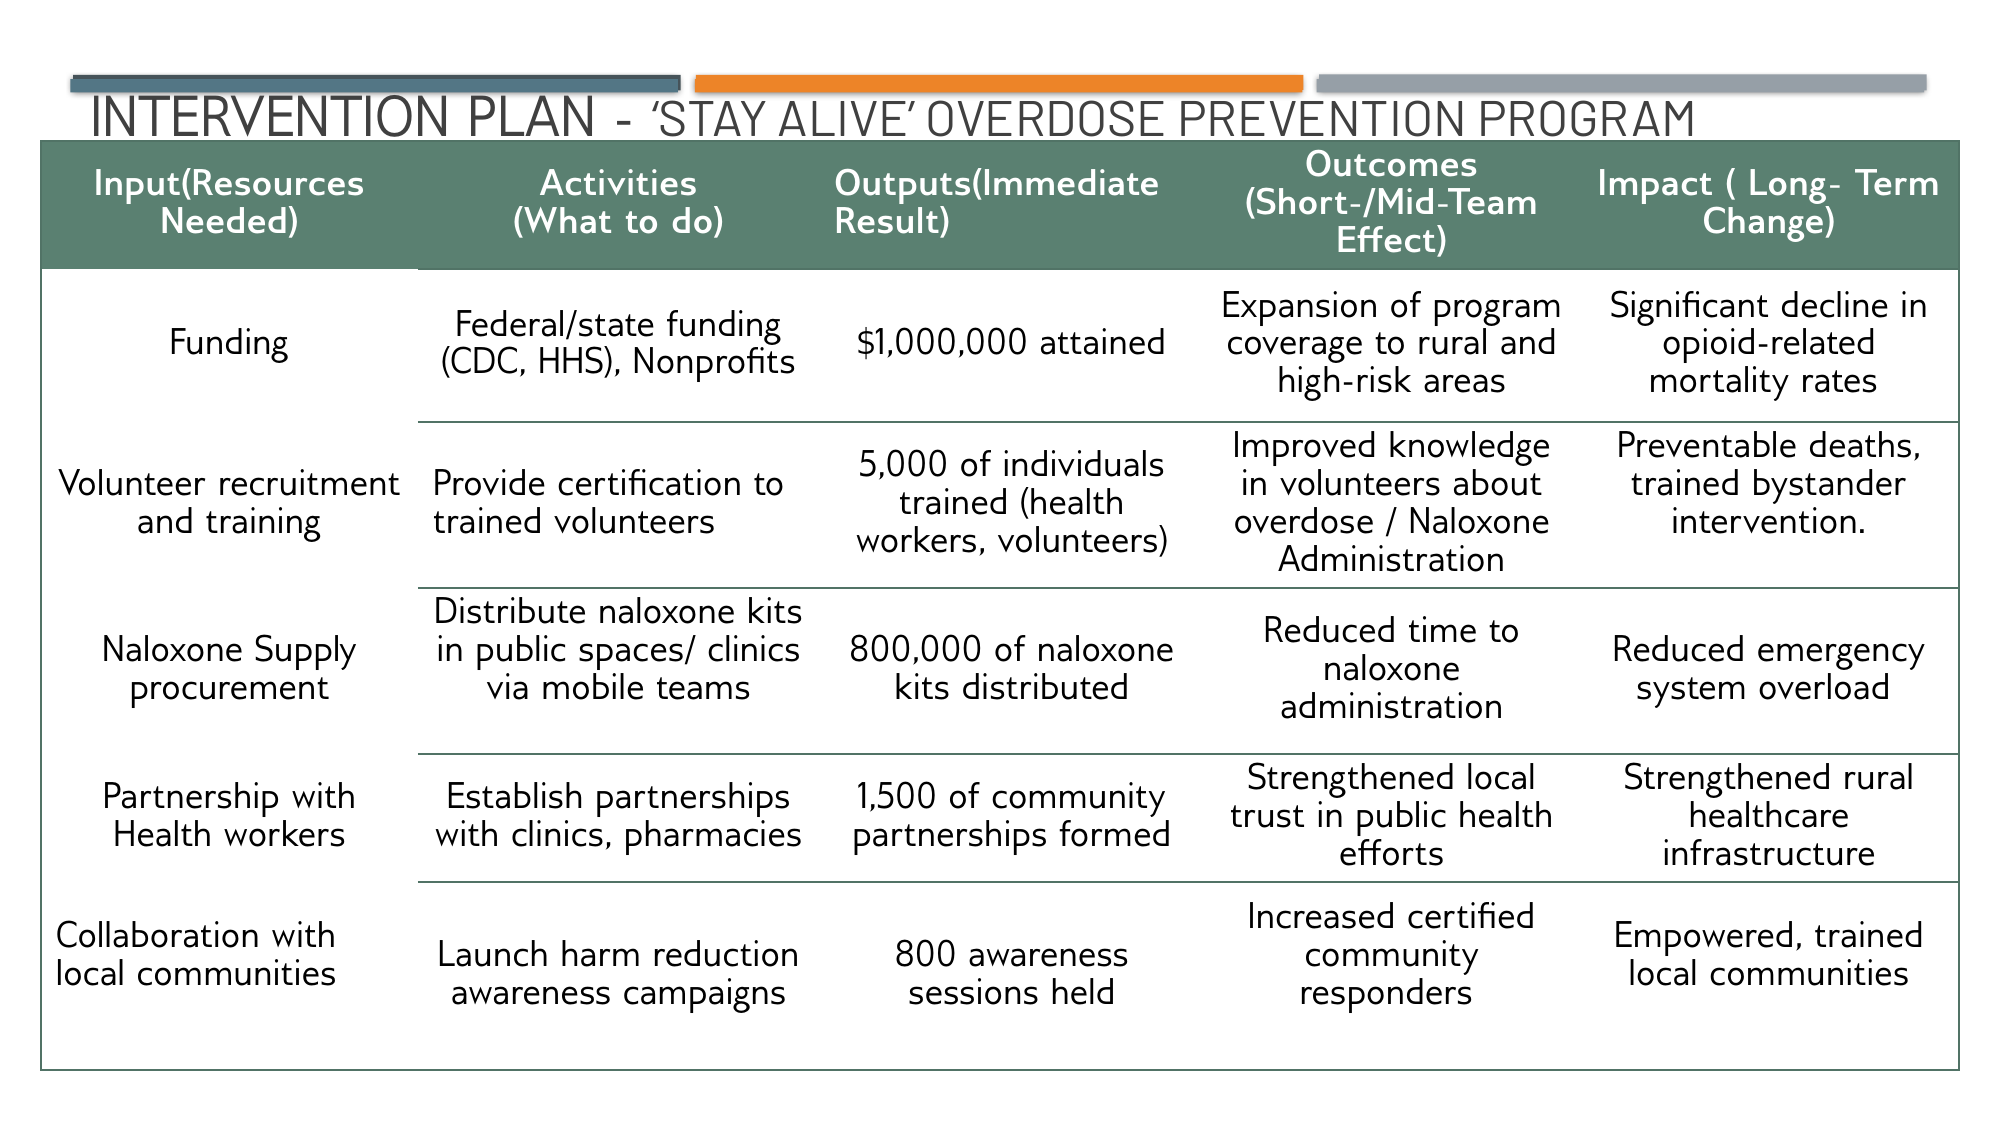

# Intervention PLAN - ‘Stay Alive’ overdose prevention program
| Input(Resources Needed) | Activities (What to do) | Outputs(Immediate Result) | Outcomes (Short-/Mid-Team Effect) | Impact ( Long- Term Change) |
| --- | --- | --- | --- | --- |
| Funding | Federal/state funding (CDC, HHS), Nonprofits | $1,000,000 attained | Expansion of program coverage to rural and high-risk areas | Significant decline in opioid-related mortality rates |
| Volunteer recruitment and training | Provide certification to trained volunteers | 5,000 of individuals trained (health workers, volunteers) | Improved knowledge in volunteers about overdose / Naloxone Administration | Preventable deaths, trained bystander intervention. |
| Naloxone Supply procurement | Distribute naloxone kits in public spaces/ clinics via mobile teams | 800,000 of naloxone kits distributed | Reduced time to naloxone administration | Reduced emergency system overload |
| Partnership with Health workers | Establish partnerships with clinics, pharmacies | 1,500 of community partnerships formed | Strengthened local trust in public health efforts | Strengthened rural healthcare infrastructure |
| Collaboration with local communities | Launch harm reduction awareness campaigns | 800 awareness sessions held | Increased certified community responders | Empowered, trained local communities |